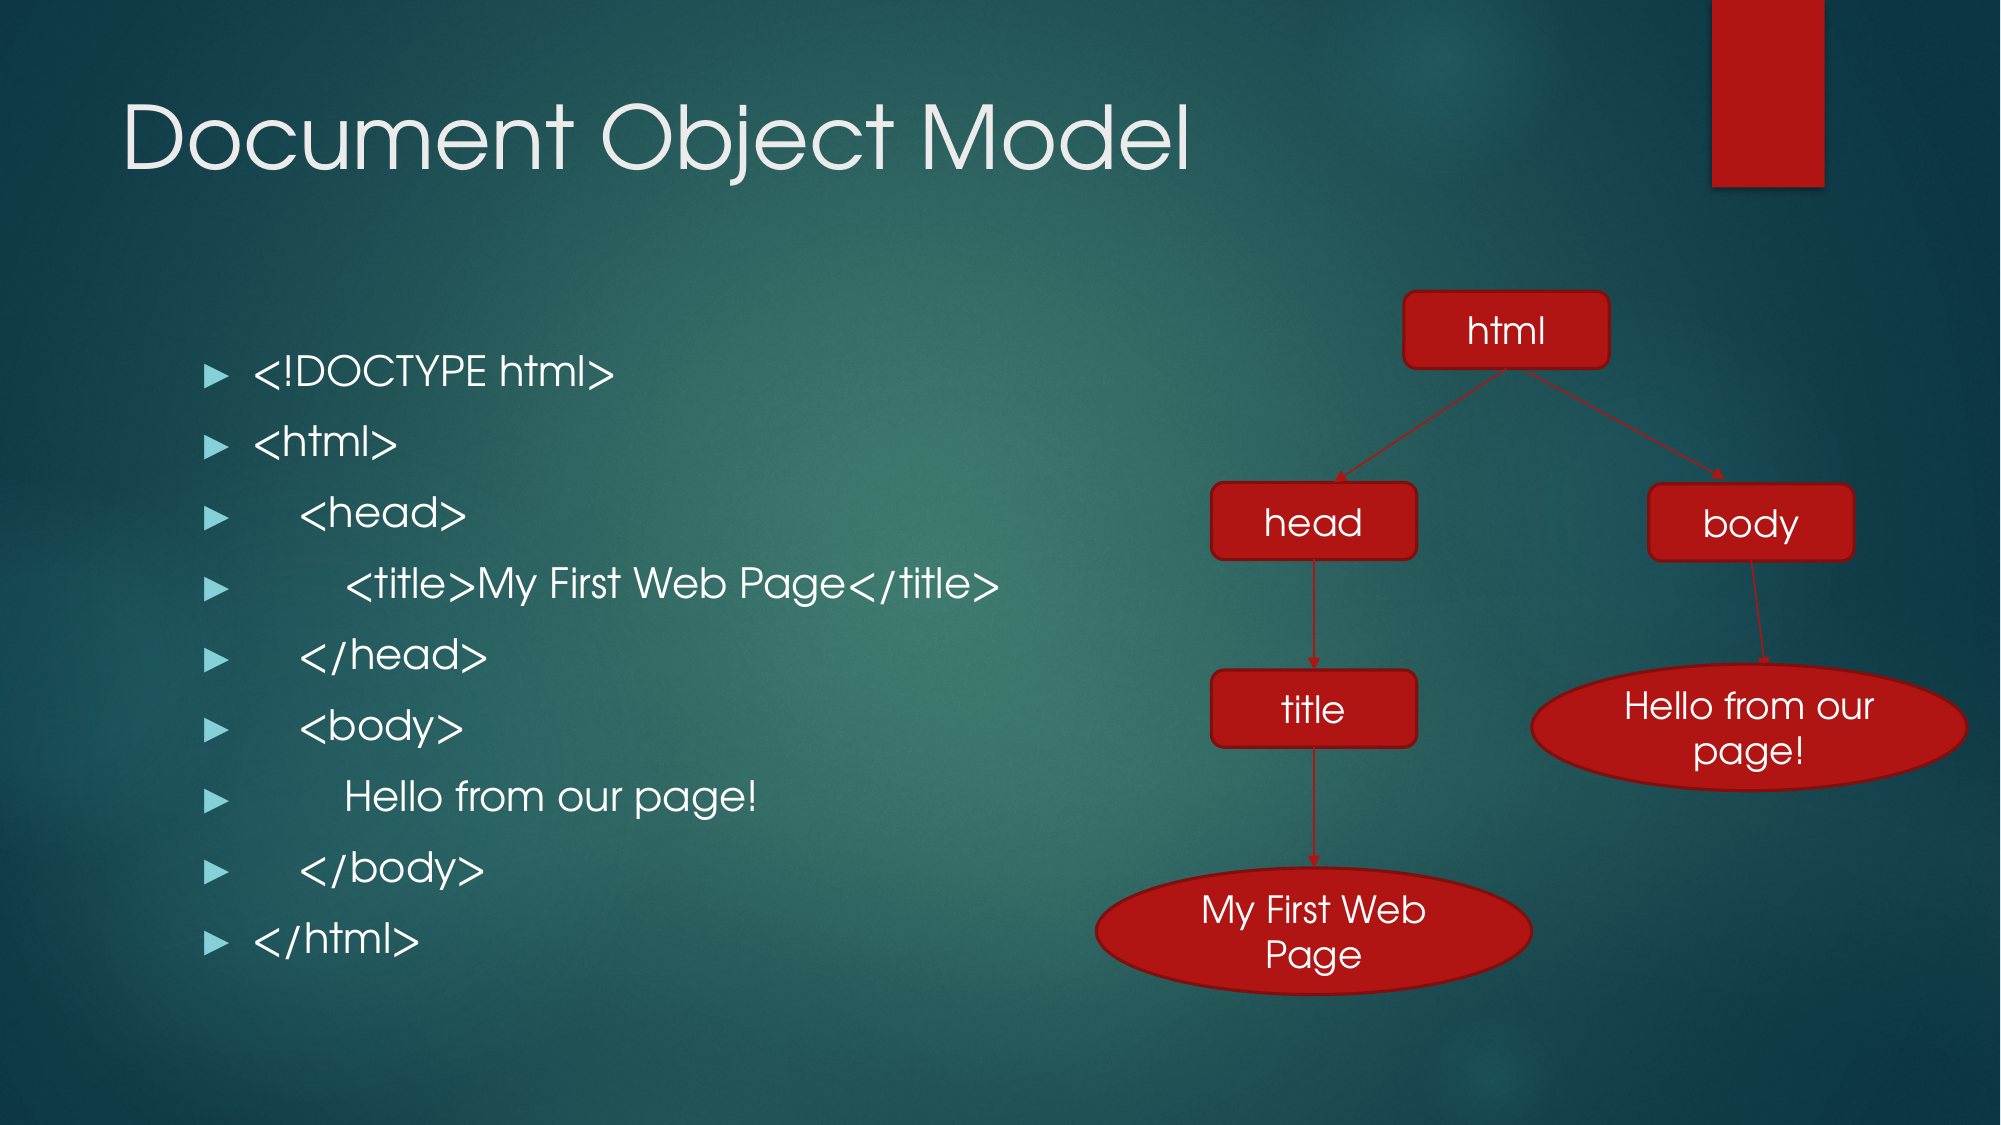

# Document Object Model
html
head
body
title
My First Web Page
<!DOCTYPE html>
<html>
    <head>
        <title>My First Web Page</title>
    </head>
    <body>
        Hello from our page!
    </body>
</html>

Hello from our page!